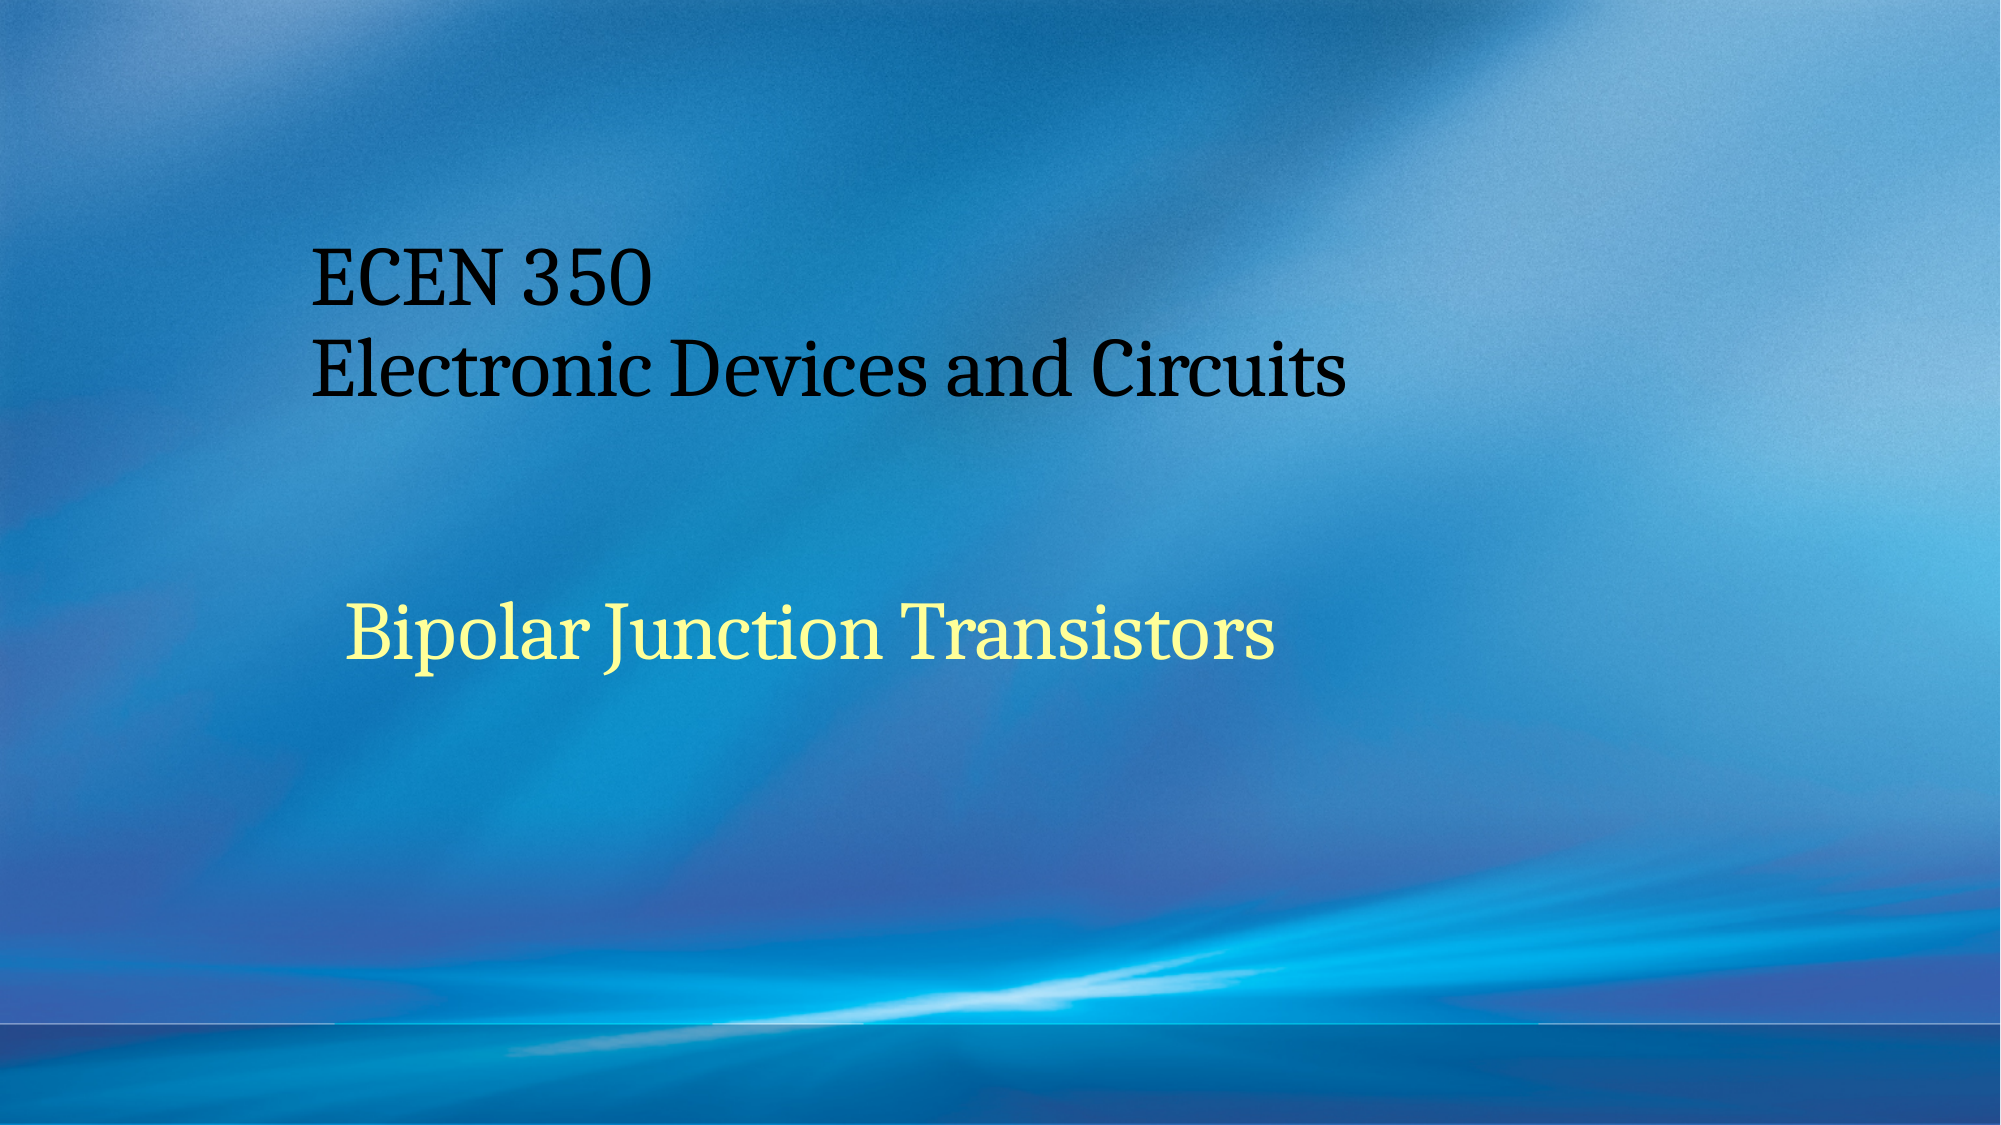

# ECEN 350 Electronic Devices and Circuits
Bipolar Junction Transistors